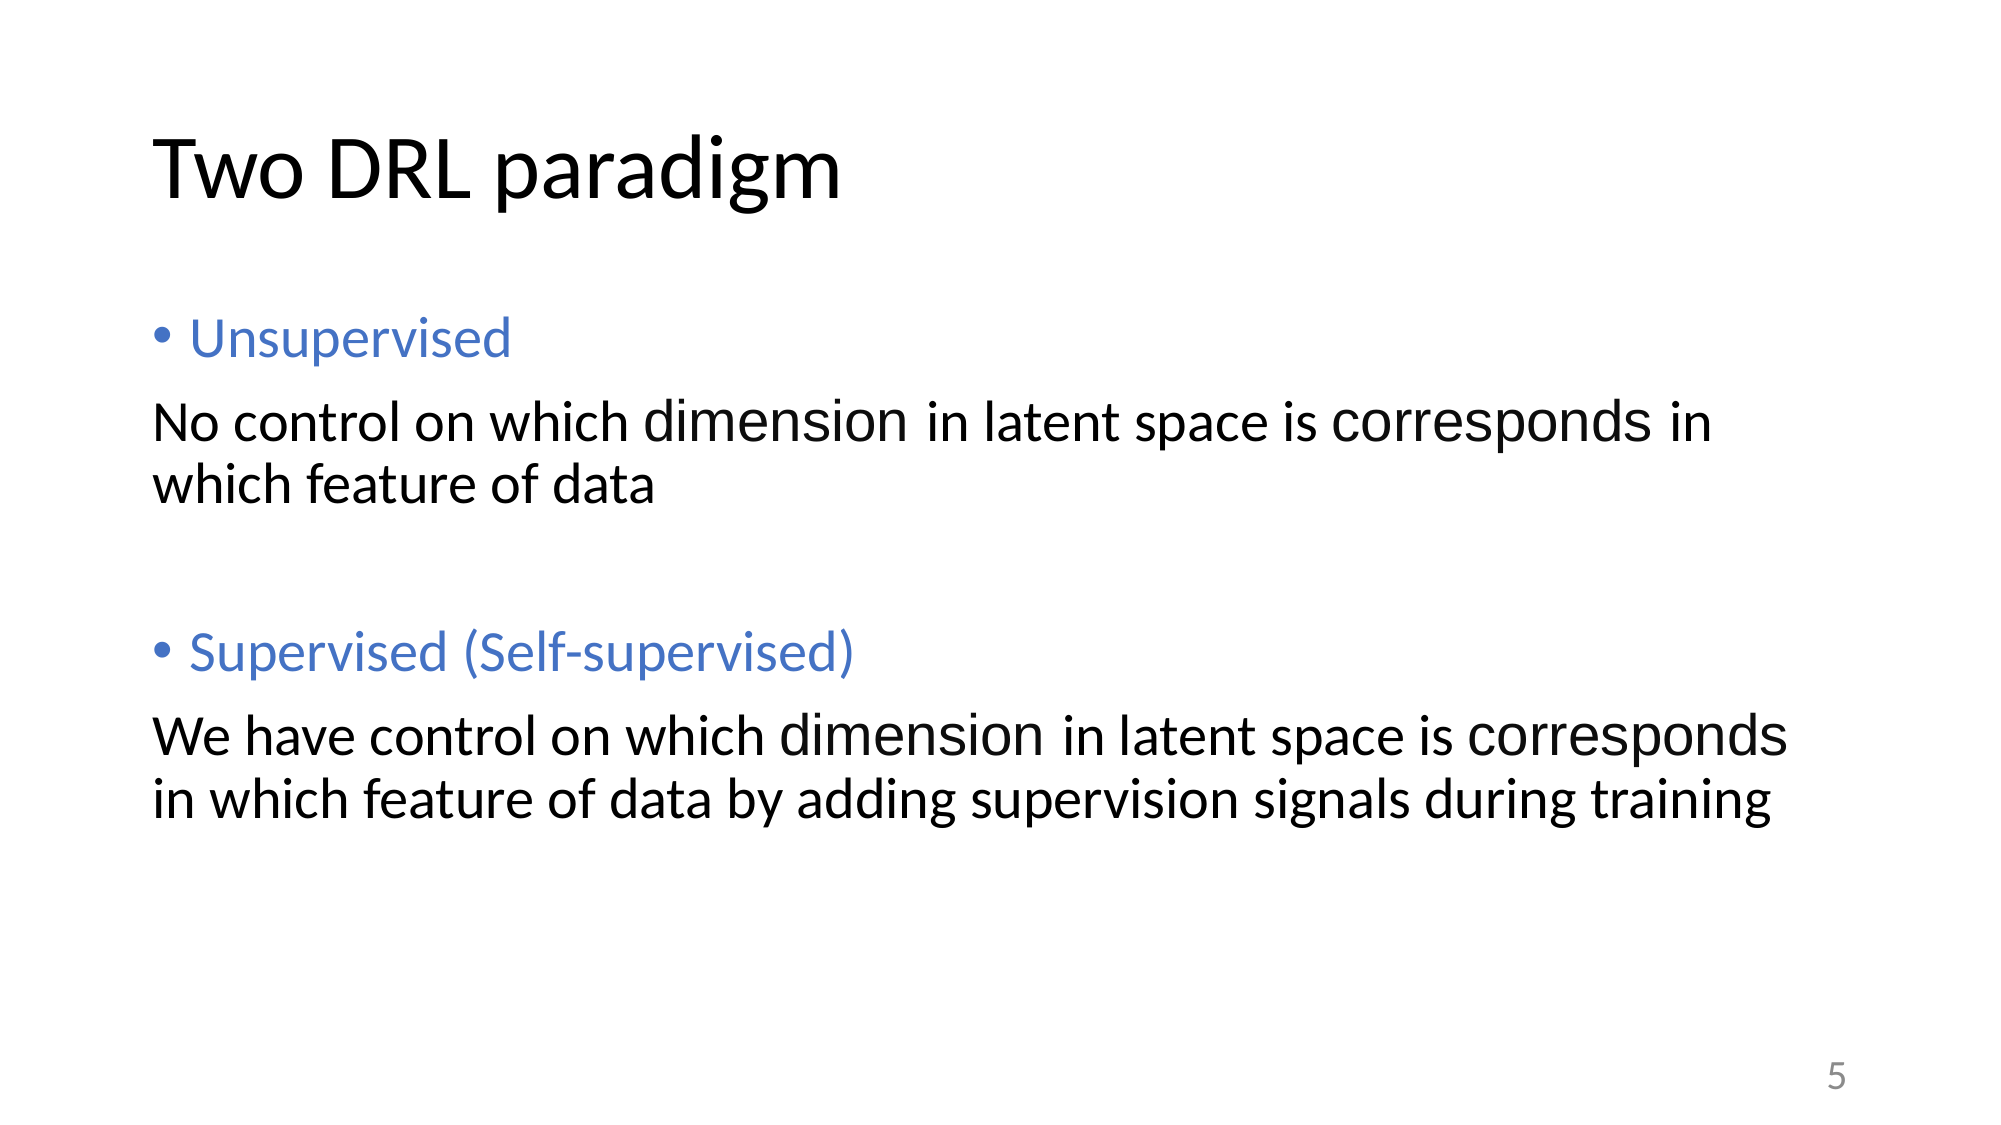

# Two DRL paradigm
Unsupervised
No control on which dimension in latent space is corresponds in which feature of data

Supervised (Self-supervised)
We have control on which dimension in latent space is corresponds in which feature of data by adding supervision signals during training
5